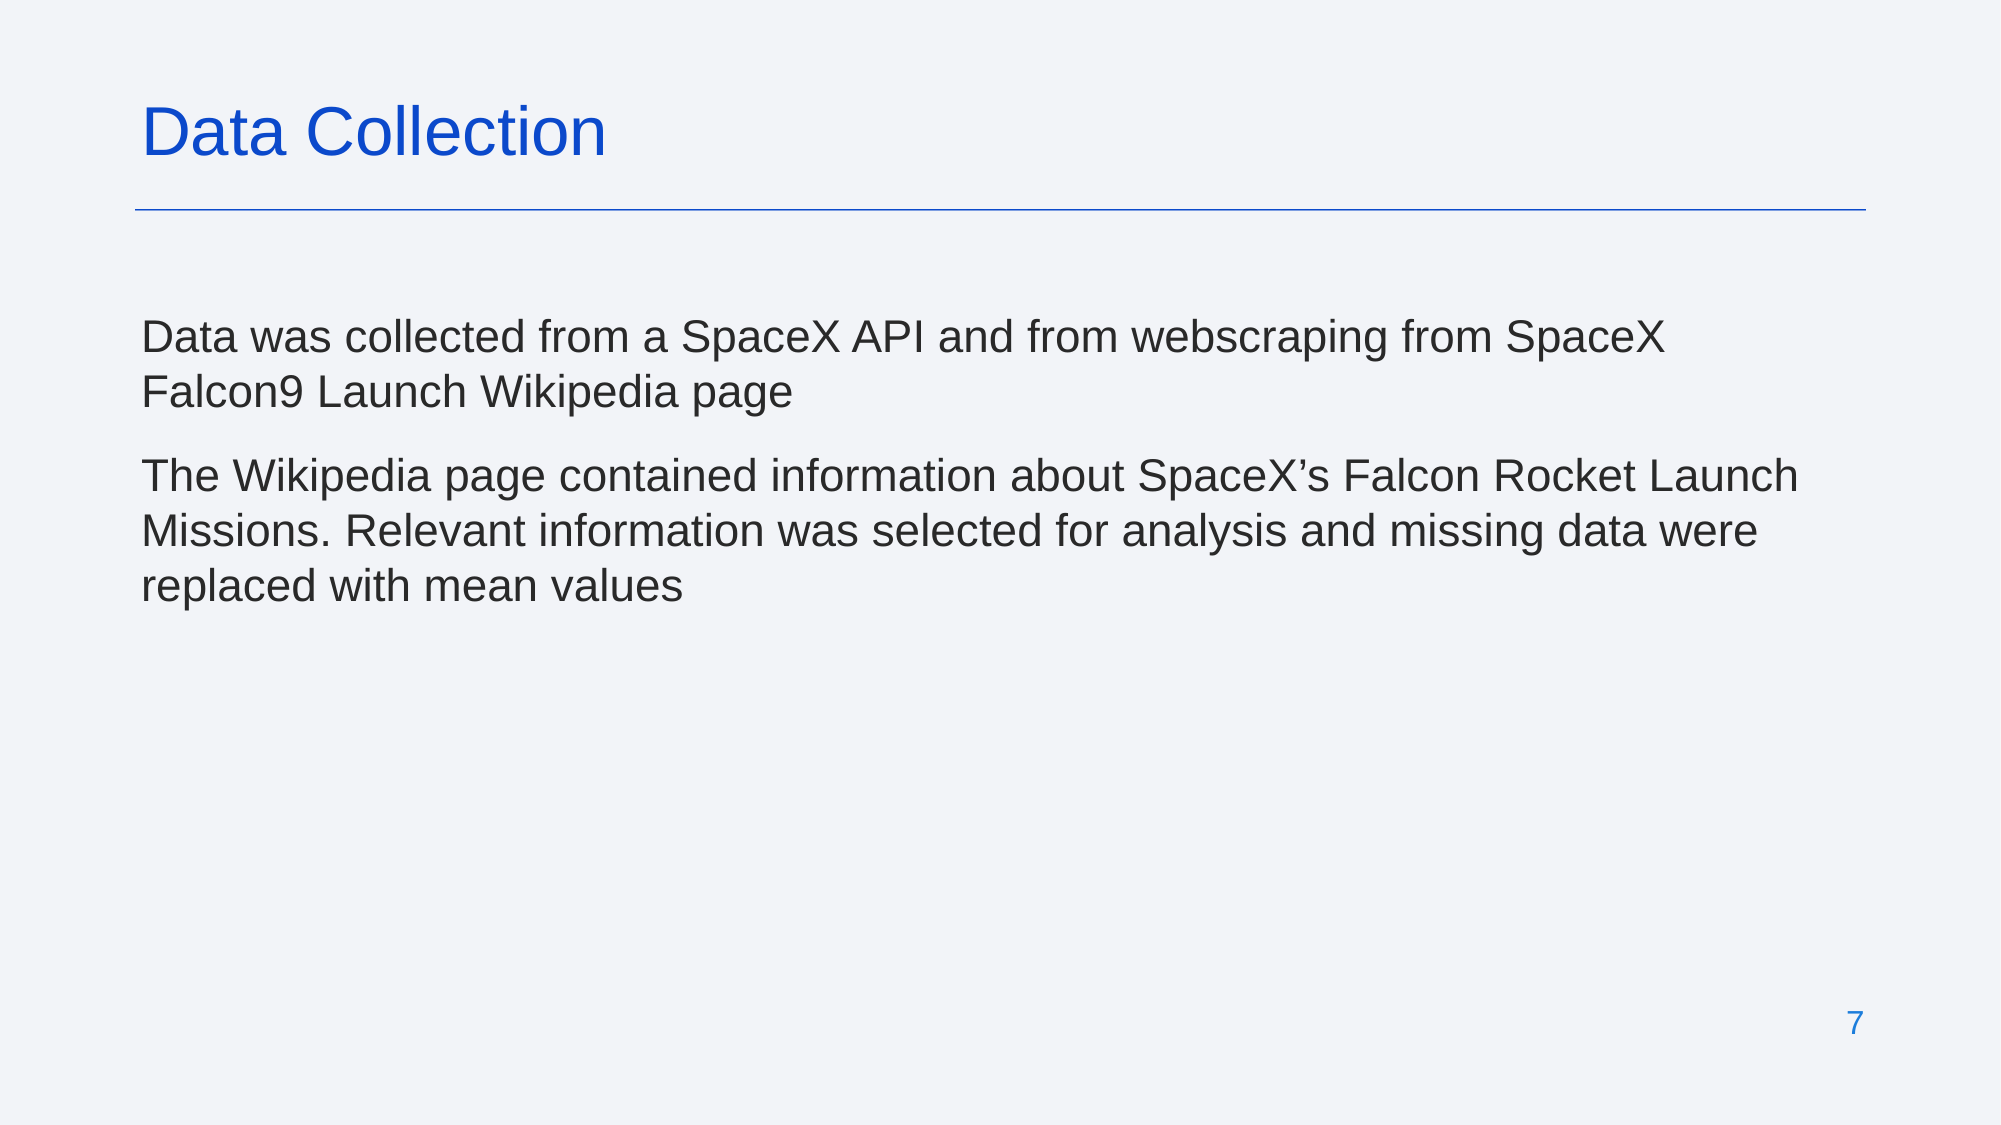

Data Collection
Data was collected from a SpaceX API and from webscraping from SpaceX Falcon9 Launch Wikipedia page
The Wikipedia page contained information about SpaceX’s Falcon Rocket Launch Missions. Relevant information was selected for analysis and missing data were replaced with mean values

7